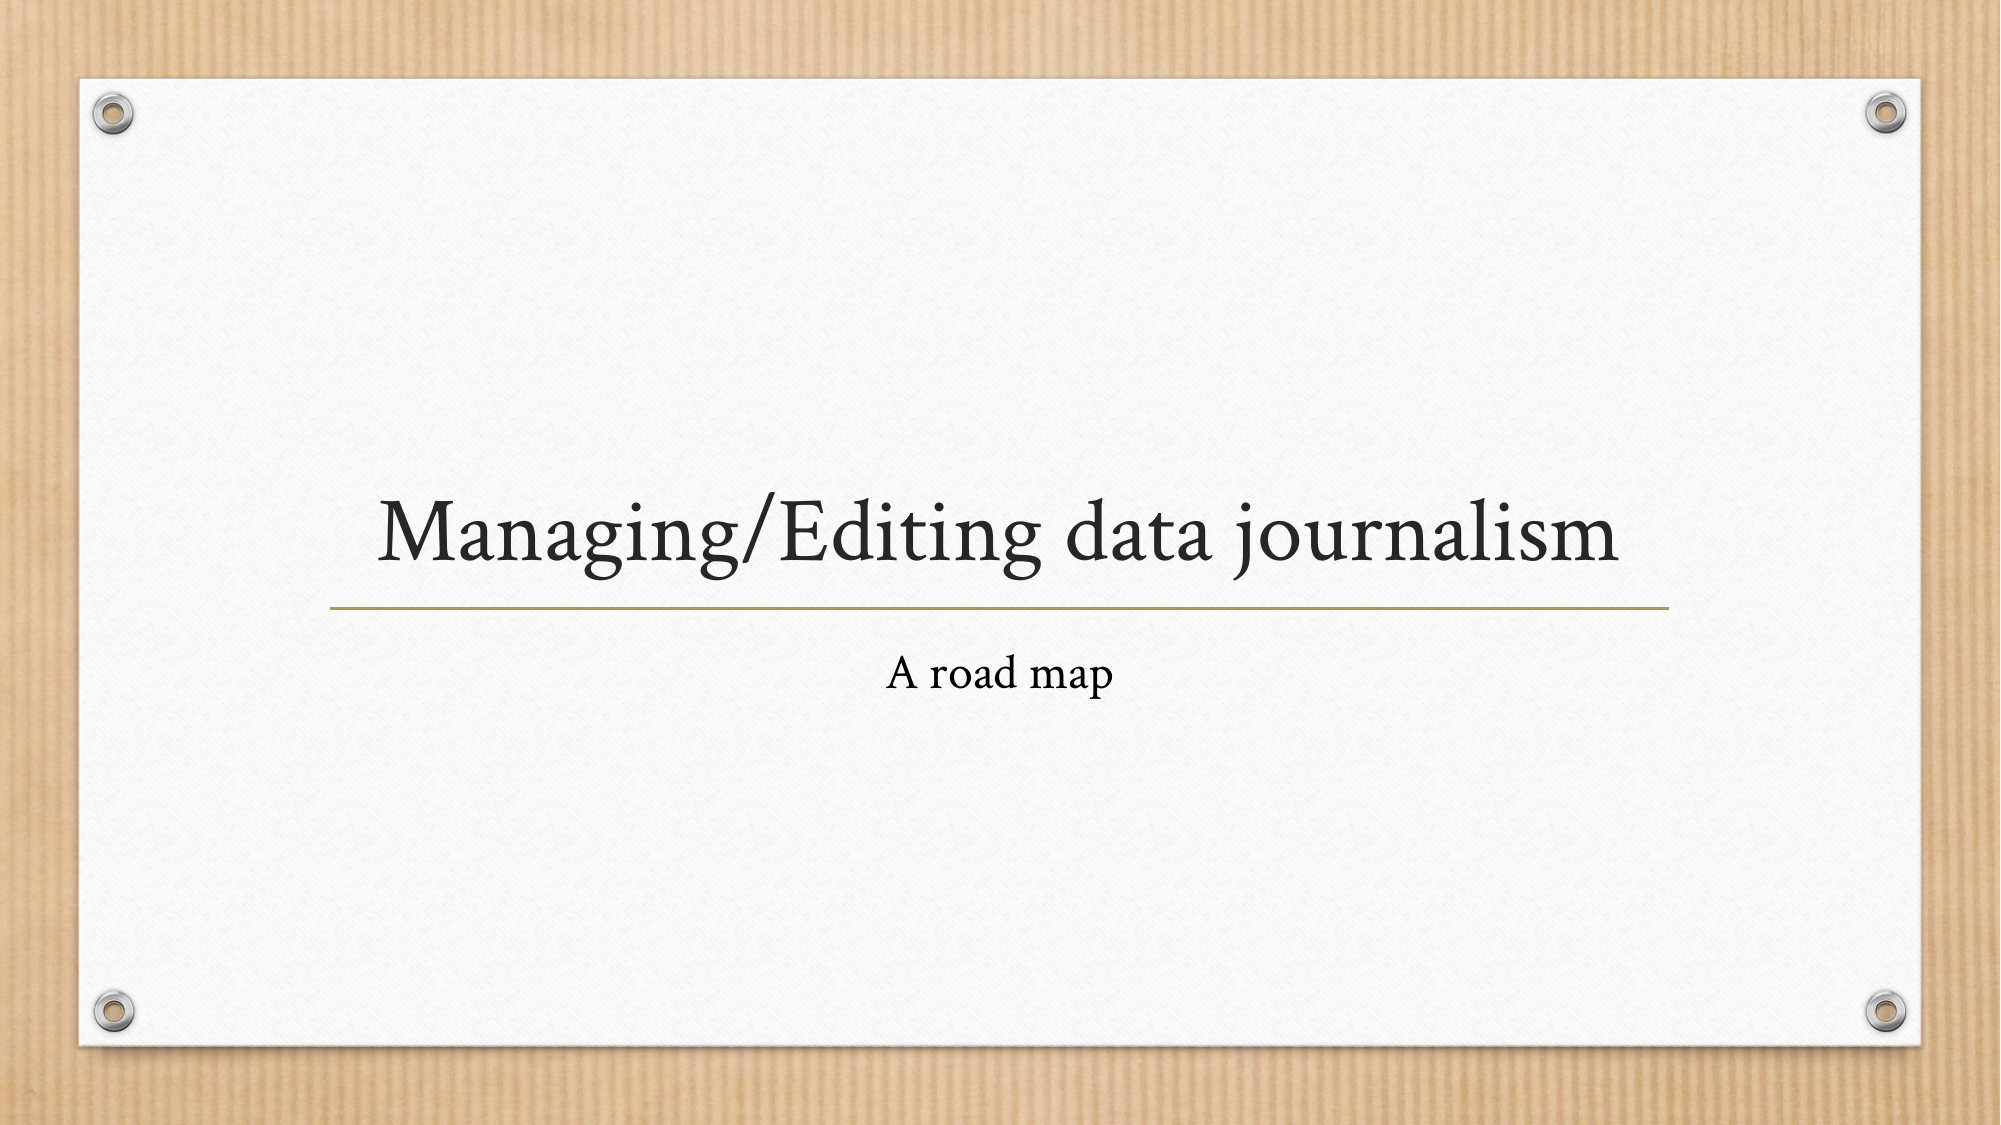

# Managing/Editing data journalism
A road map